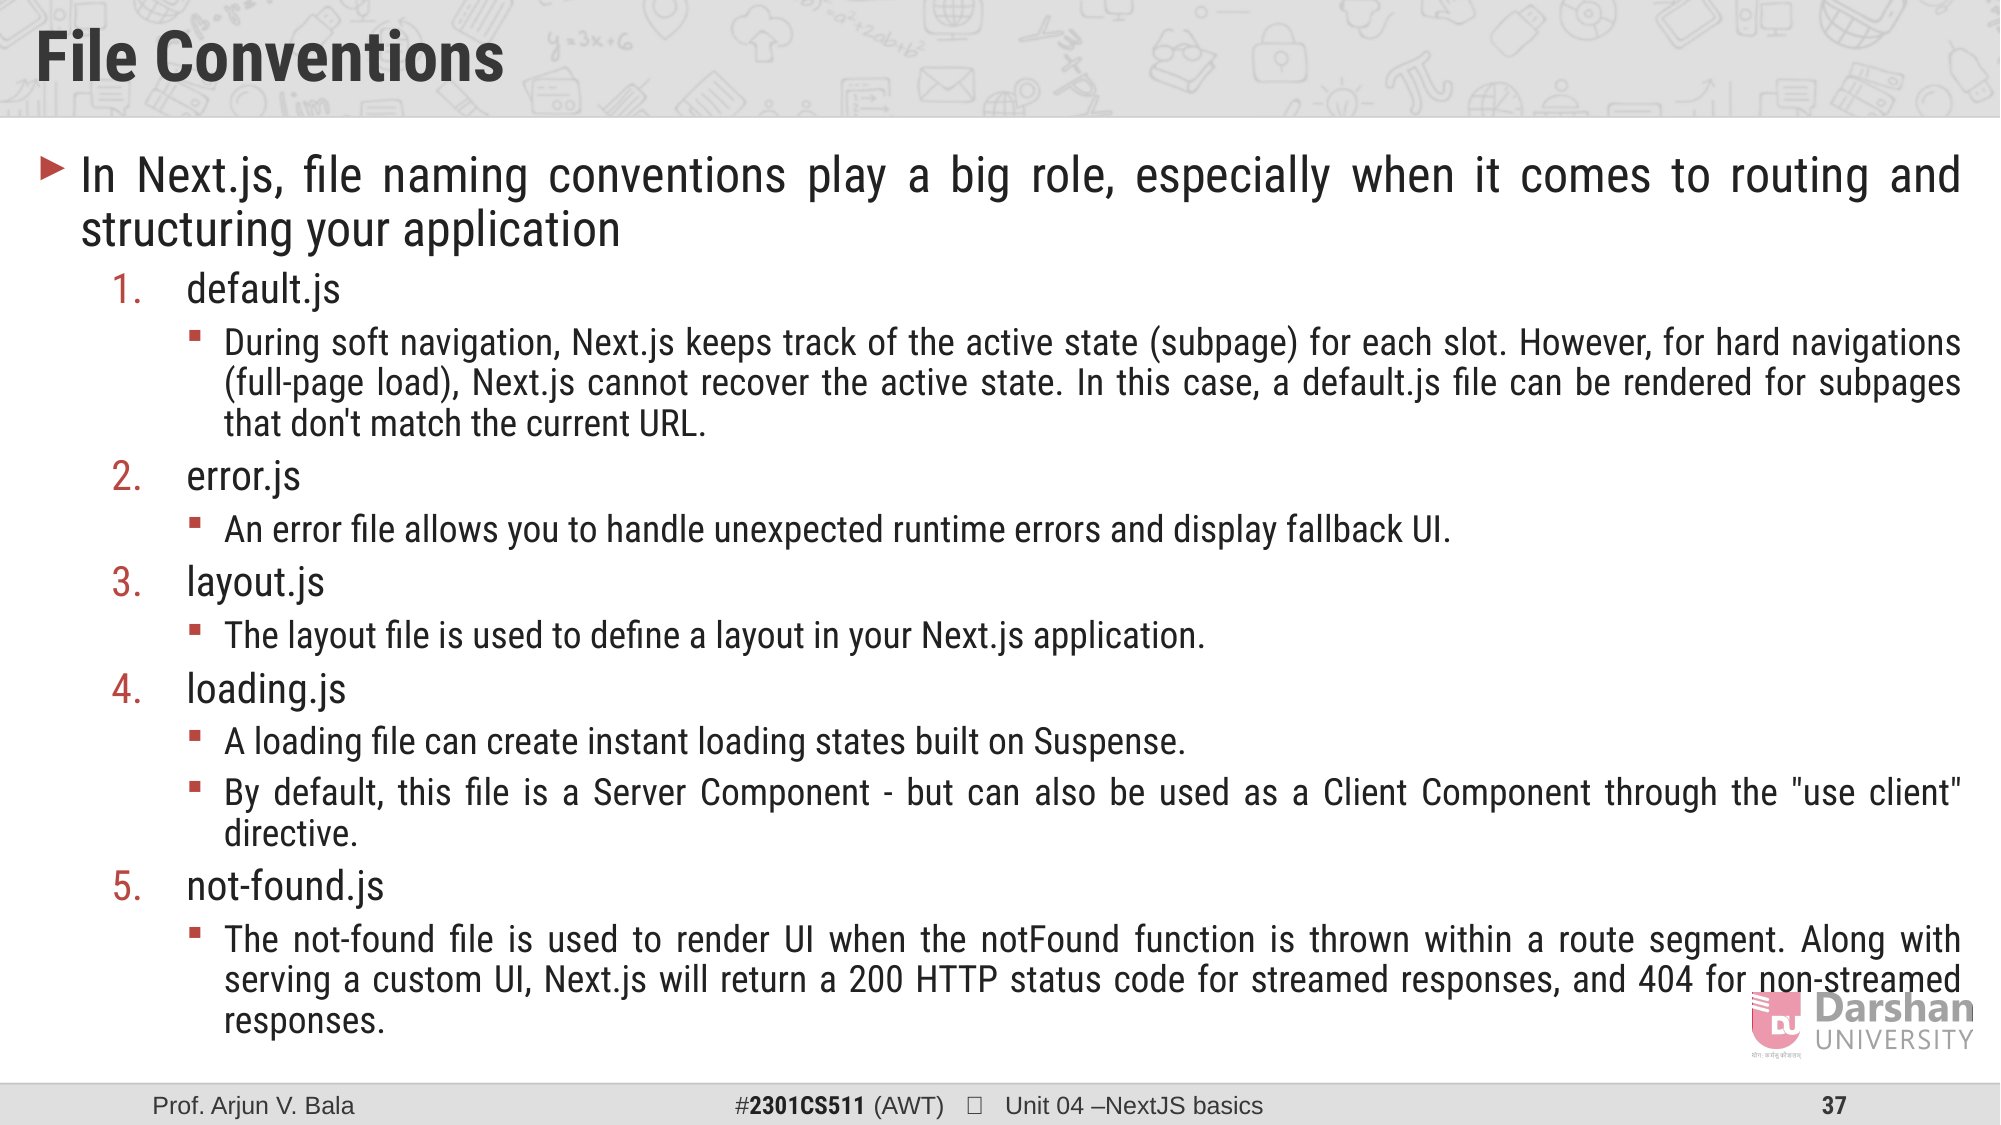

# File Conventions
In Next.js, file naming conventions play a big role, especially when it comes to routing and structuring your application
default.js
During soft navigation, Next.js keeps track of the active state (subpage) for each slot. However, for hard navigations (full-page load), Next.js cannot recover the active state. In this case, a default.js file can be rendered for subpages that don't match the current URL.
error.js
An error file allows you to handle unexpected runtime errors and display fallback UI.
layout.js
The layout file is used to define a layout in your Next.js application.
loading.js
A loading file can create instant loading states built on Suspense.
By default, this file is a Server Component - but can also be used as a Client Component through the "use client" directive.
not-found.js
The not-found file is used to render UI when the notFound function is thrown within a route segment. Along with serving a custom UI, Next.js will return a 200 HTTP status code for streamed responses, and 404 for non-streamed responses.